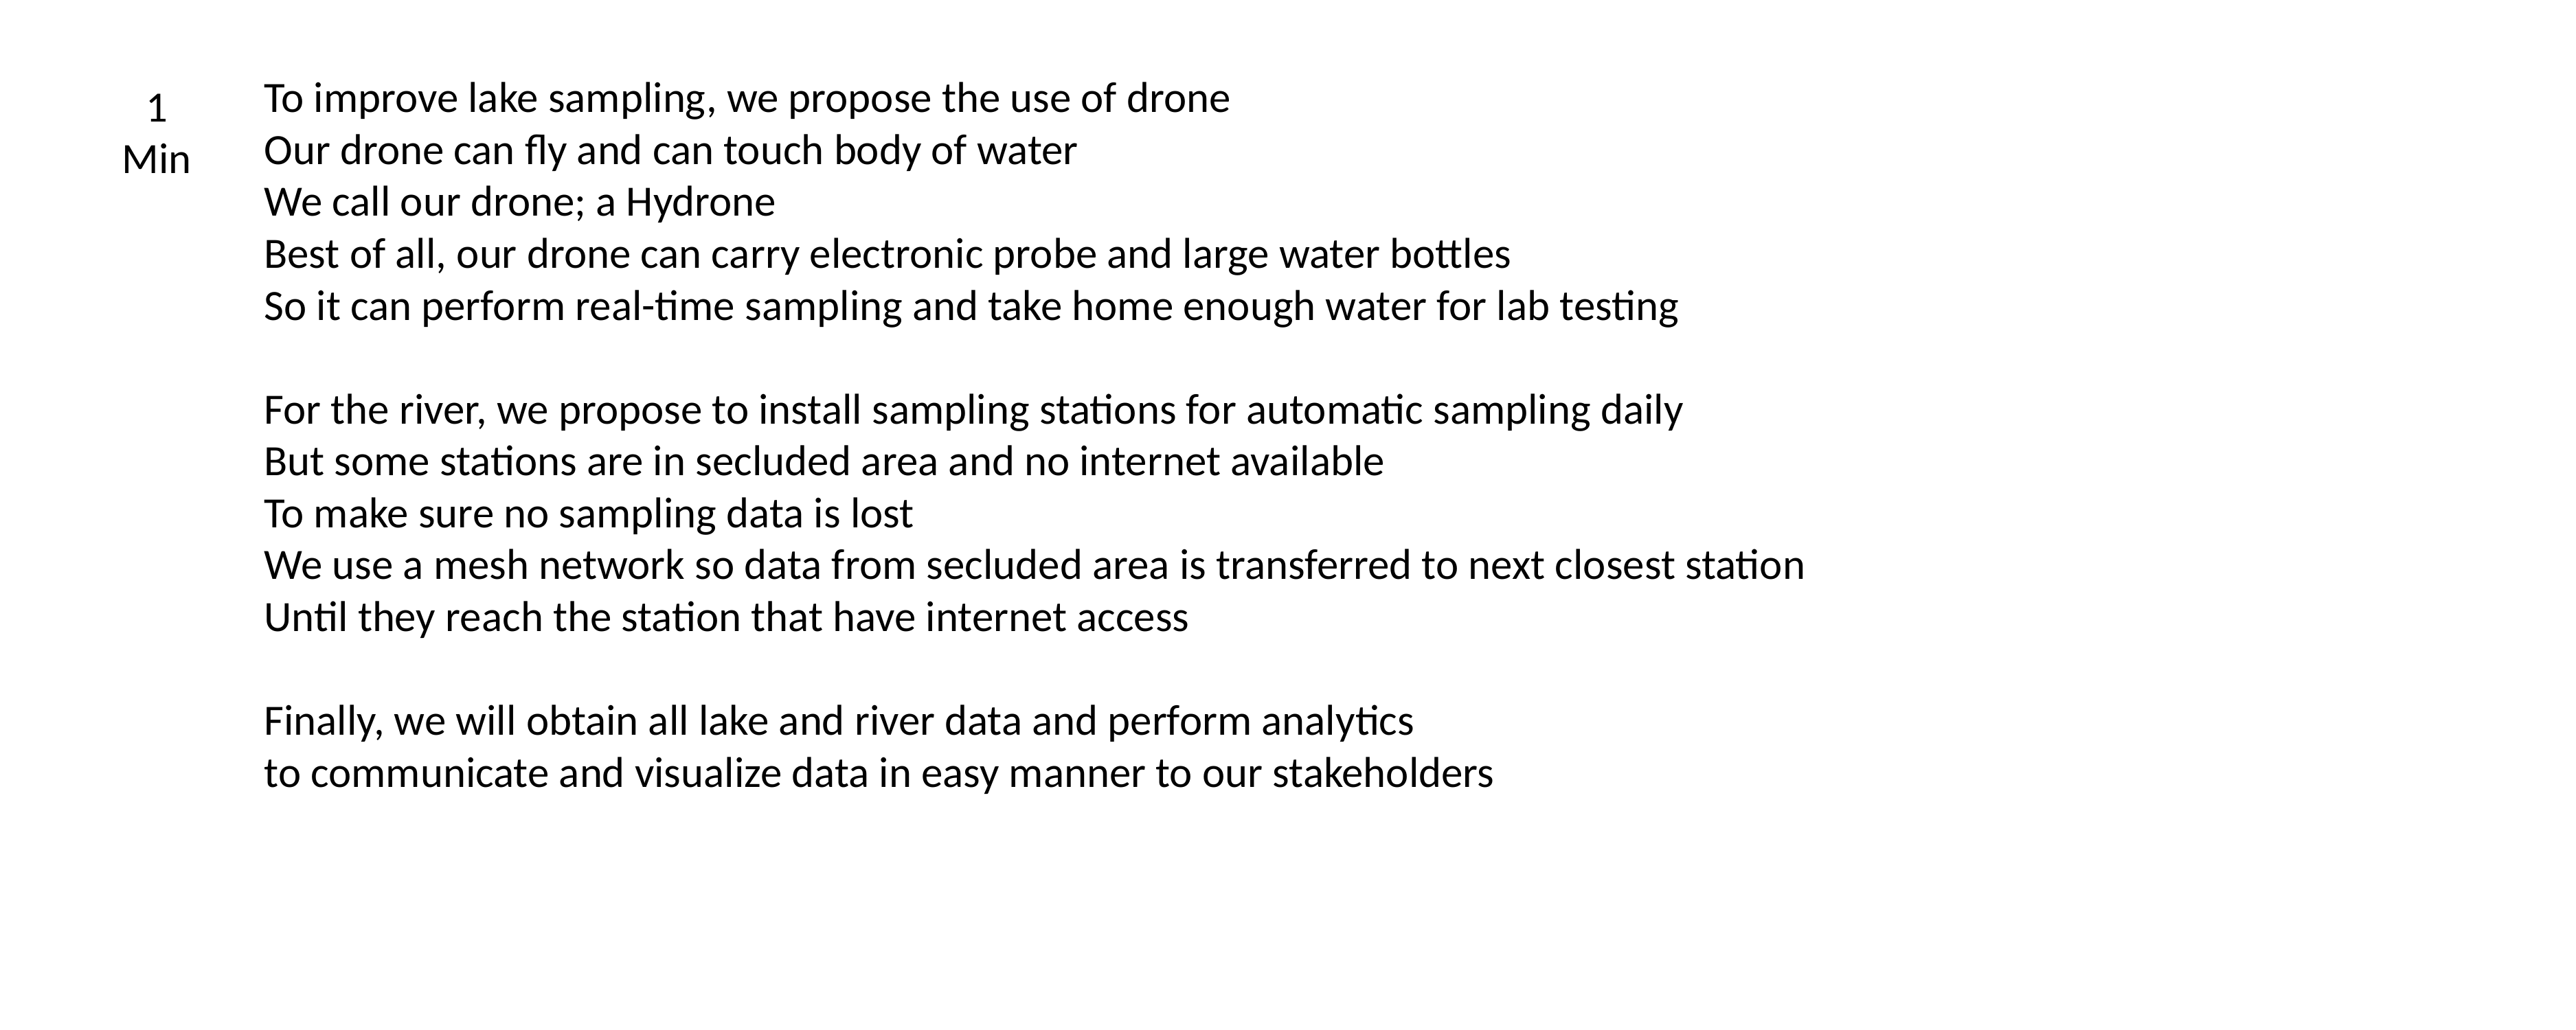

To improve lake sampling, we propose the use of drone
Our drone can fly and can touch body of water
We call our drone; a Hydrone
Best of all, our drone can carry electronic probe and large water bottles
So it can perform real-time sampling and take home enough water for lab testing

For the river, we propose to install sampling stations for automatic sampling daily
But some stations are in secluded area and no internet available
To make sure no sampling data is lost
We use a mesh network so data from secluded area is transferred to next closest station
Until they reach the station that have internet access

Finally, we will obtain all lake and river data and perform analytics
to communicate and visualize data in easy manner to our stakeholders
1
Min